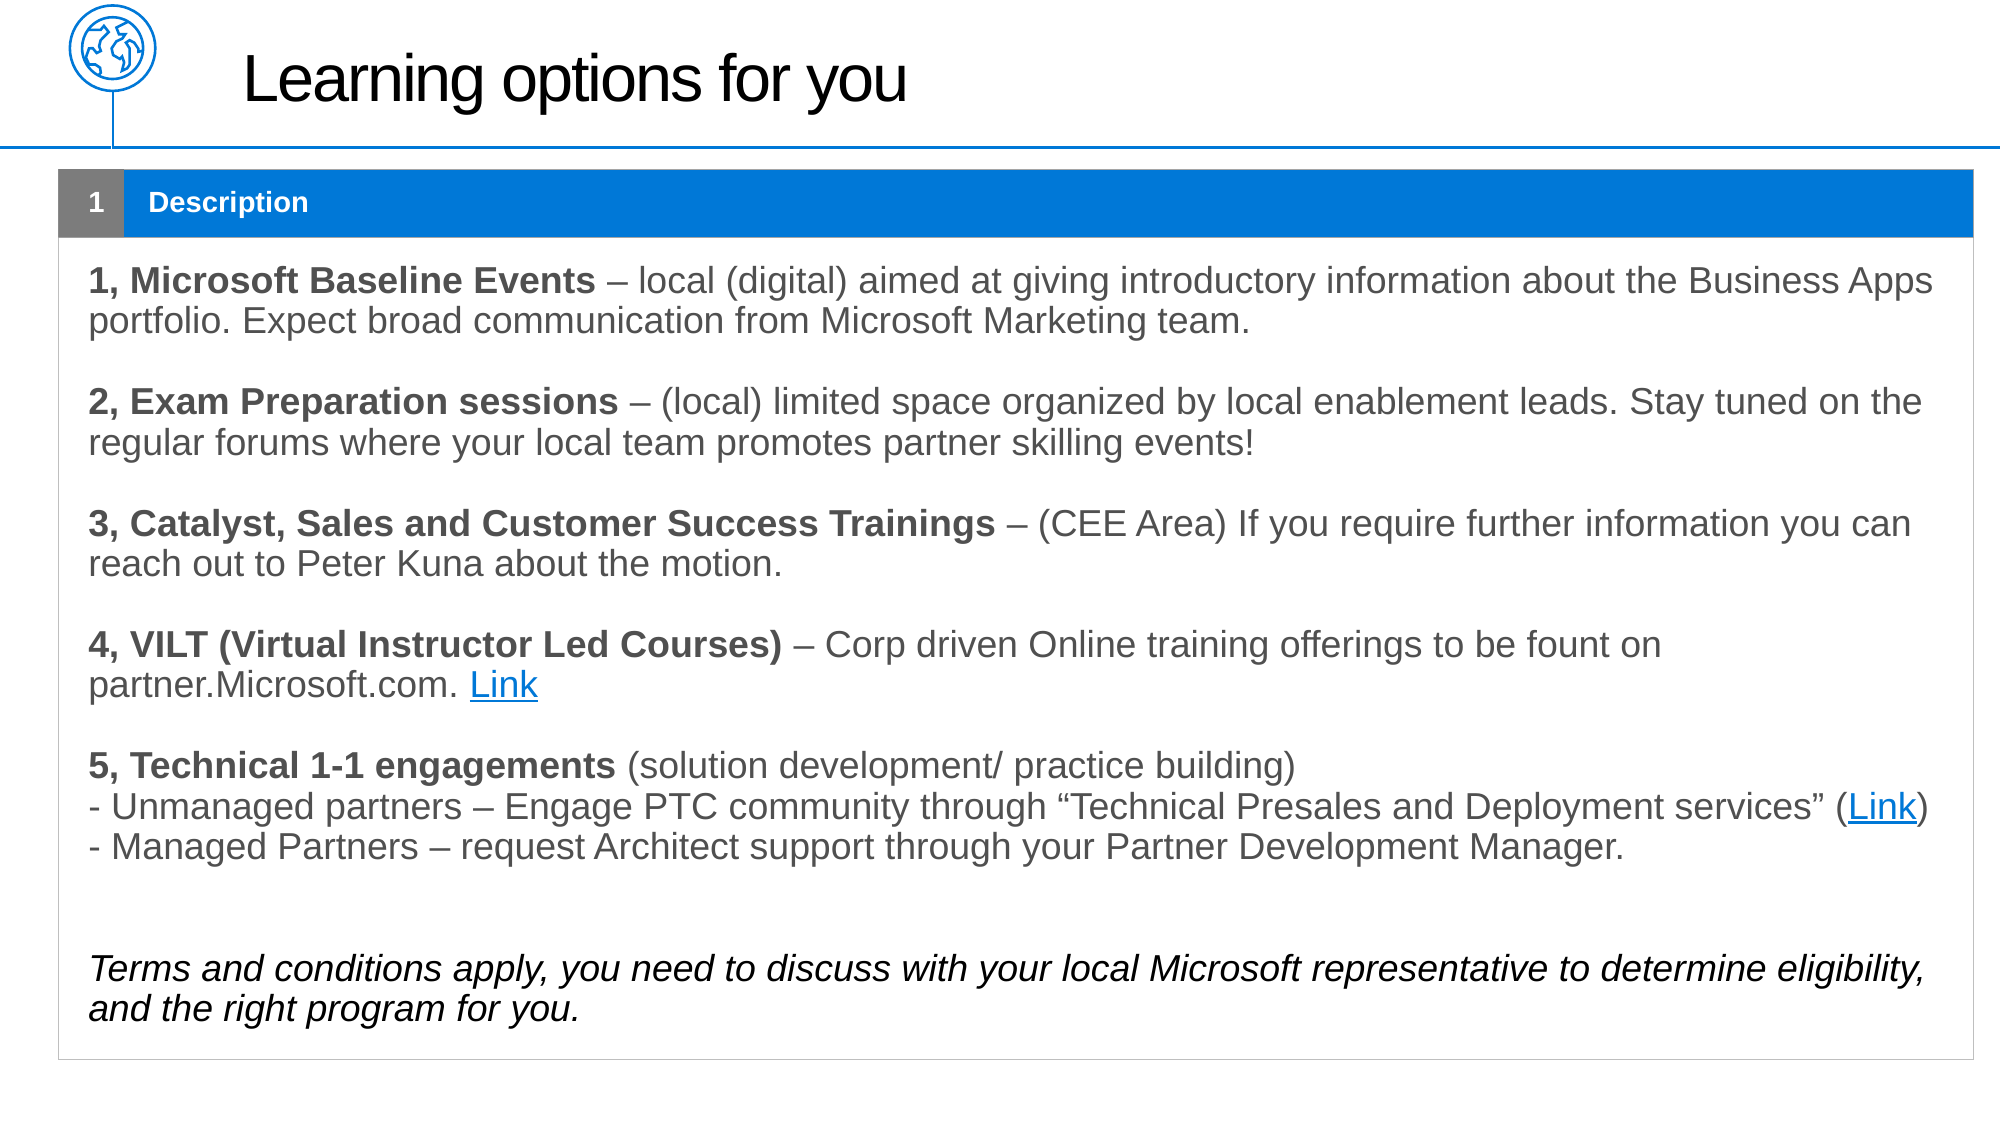

# Learning options for you
1
Description
1, Microsoft Baseline Events – local (digital) aimed at giving introductory information about the Business Apps portfolio. Expect broad communication from Microsoft Marketing team.

2, Exam Preparation sessions – (local) limited space organized by local enablement leads. Stay tuned on the regular forums where your local team promotes partner skilling events!

3, Catalyst, Sales and Customer Success Trainings – (CEE Area) If you require further information you can reach out to Peter Kuna about the motion.

4, VILT (Virtual Instructor Led Courses) – Corp driven Online training offerings to be fount on partner.Microsoft.com. Link

5, Technical 1-1 engagements (solution development/ practice building)
- Unmanaged partners – Engage PTC community through “Technical Presales and Deployment services” (Link)
- Managed Partners – request Architect support through your Partner Development Manager.

Terms and conditions apply, you need to discuss with your local Microsoft representative to determine eligibility, and the right program for you.